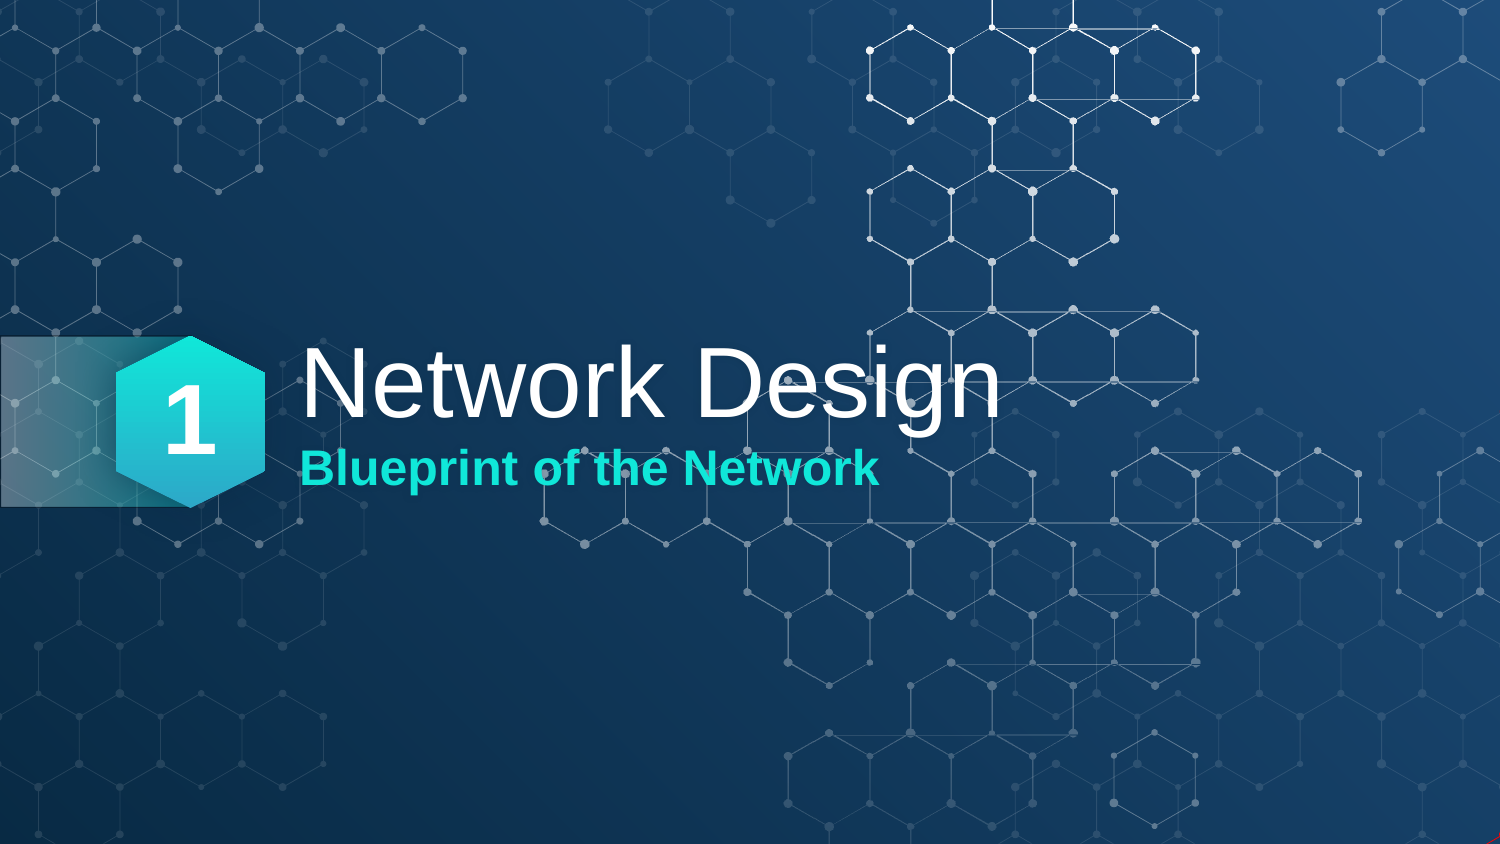

1
# Network Design
Blueprint of the Network